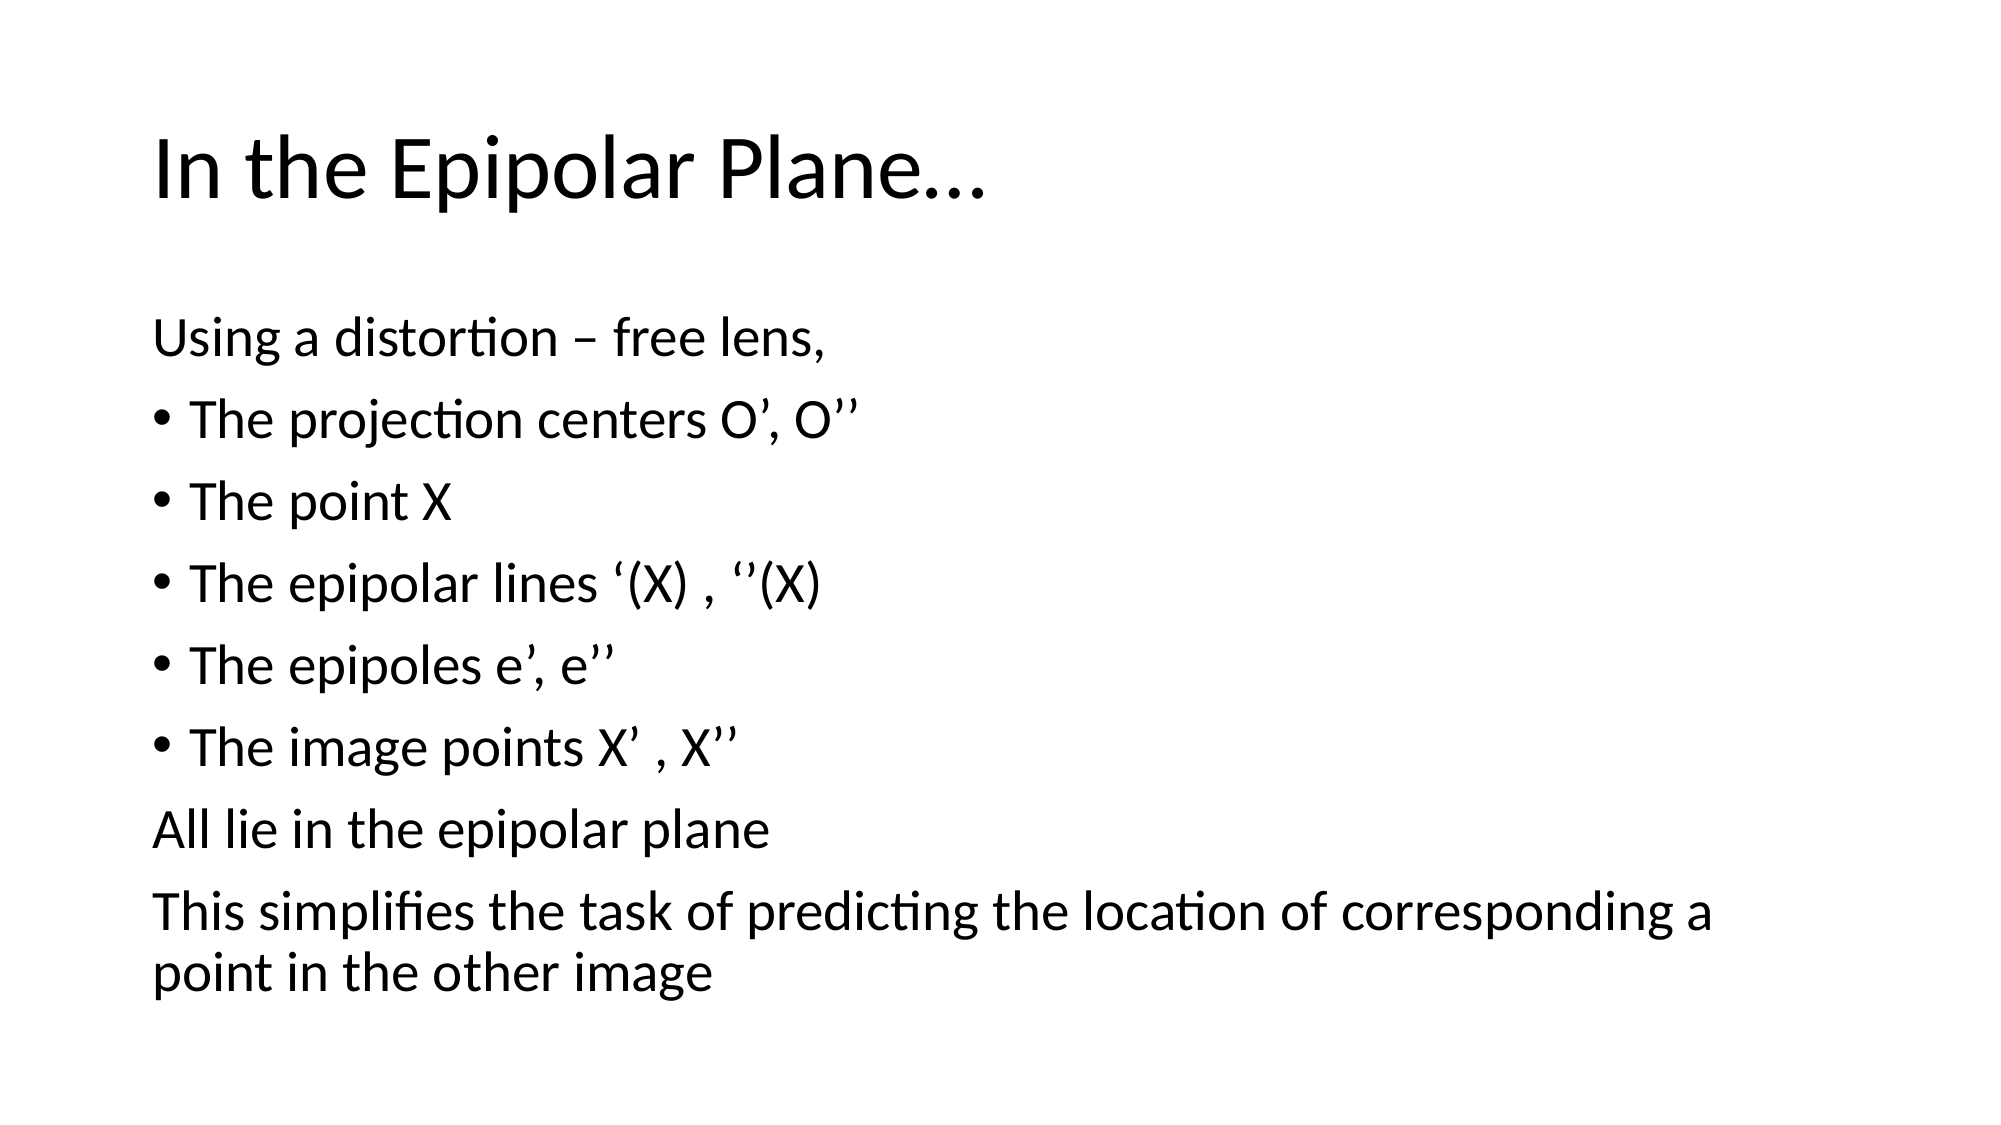

# In the Epipolar Plane…
Using a distortion – free lens,
The projection centers O’, O’’
The point X
The epipolar lines ‘(X) , ‘’(X)
The epipoles e’, e’’
The image points X’ , X’’
All lie in the epipolar plane
This simplifies the task of predicting the location of corresponding a point in the other image